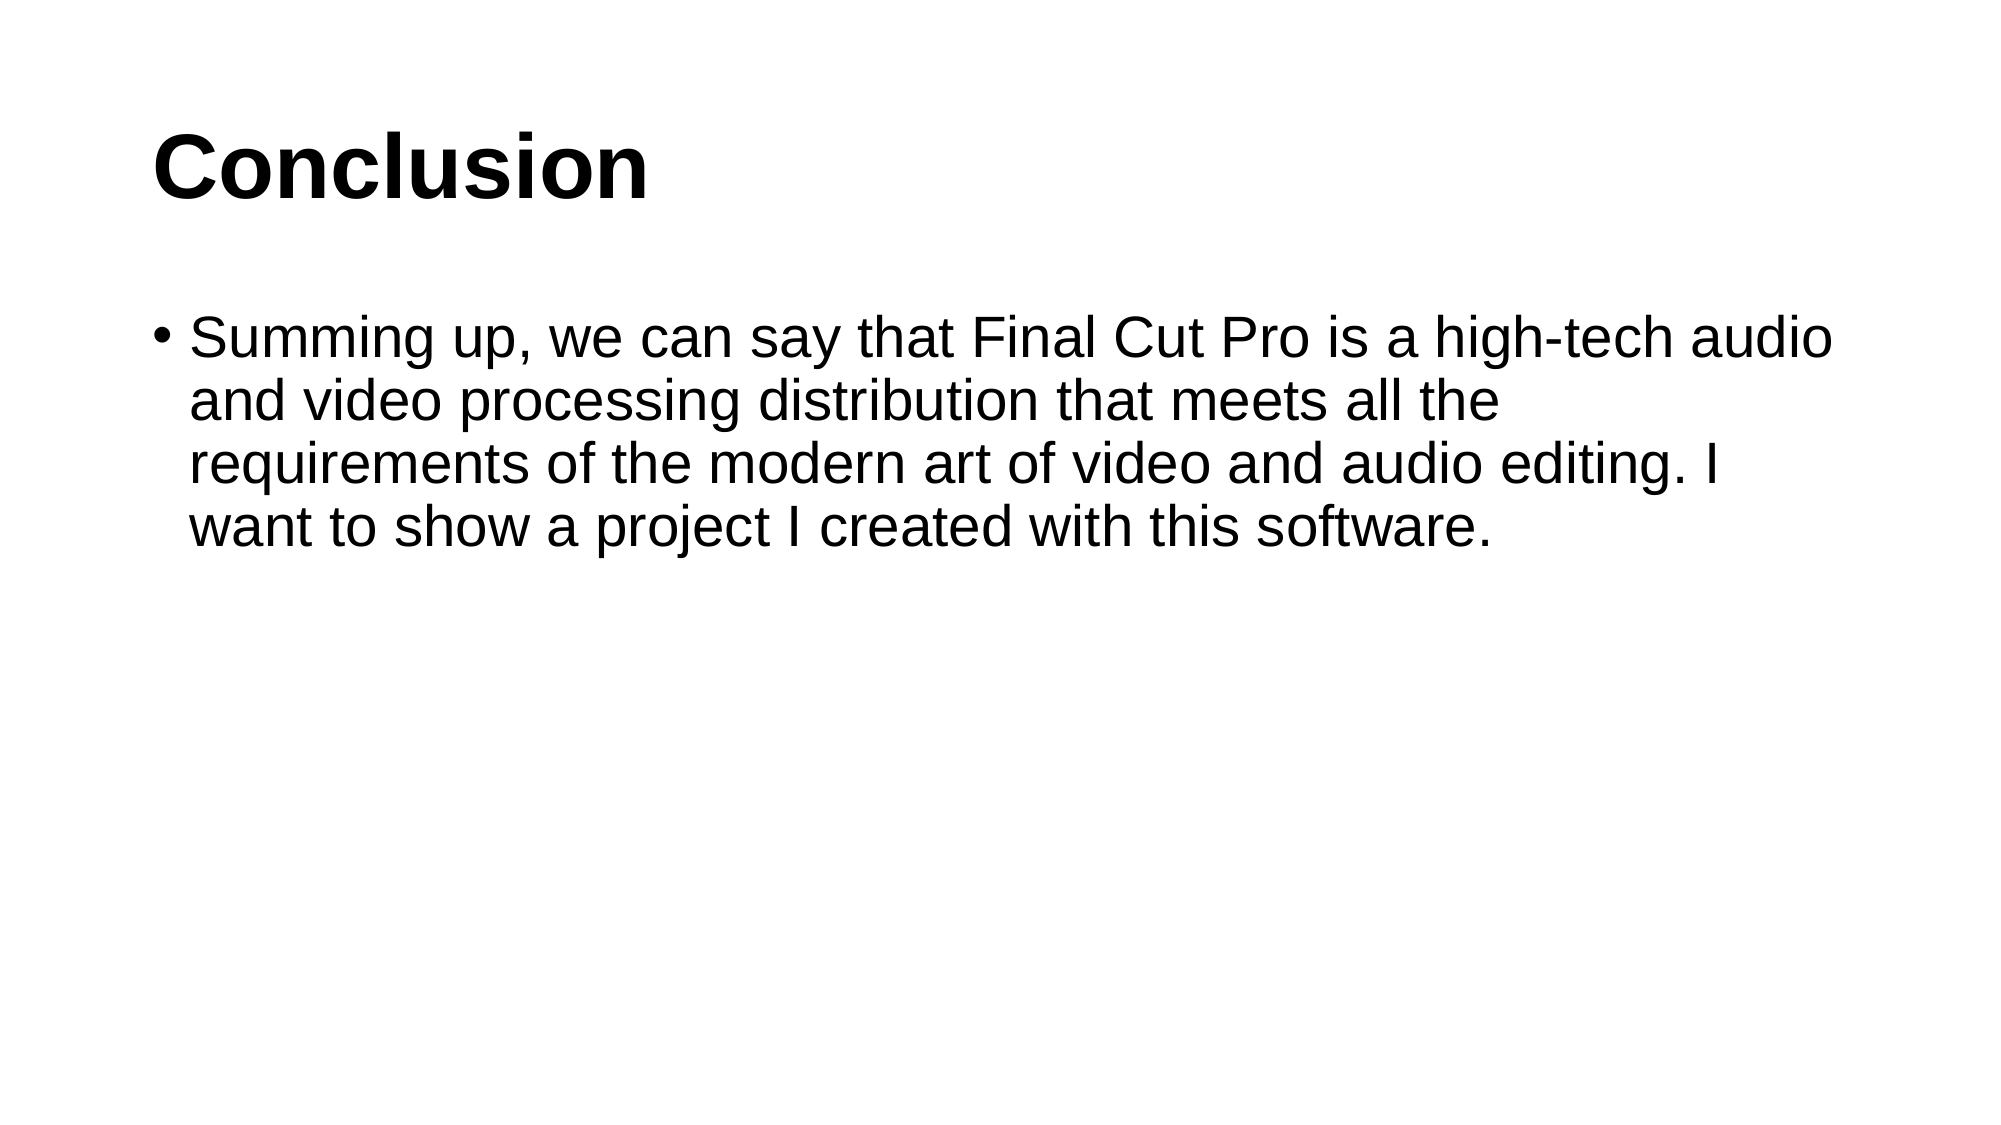

# Conclusion
Summing up, we can say that Final Cut Pro is a high-tech audio and video processing distribution that meets all the requirements of the modern art of video and audio editing. I want to show a project I created with this software.